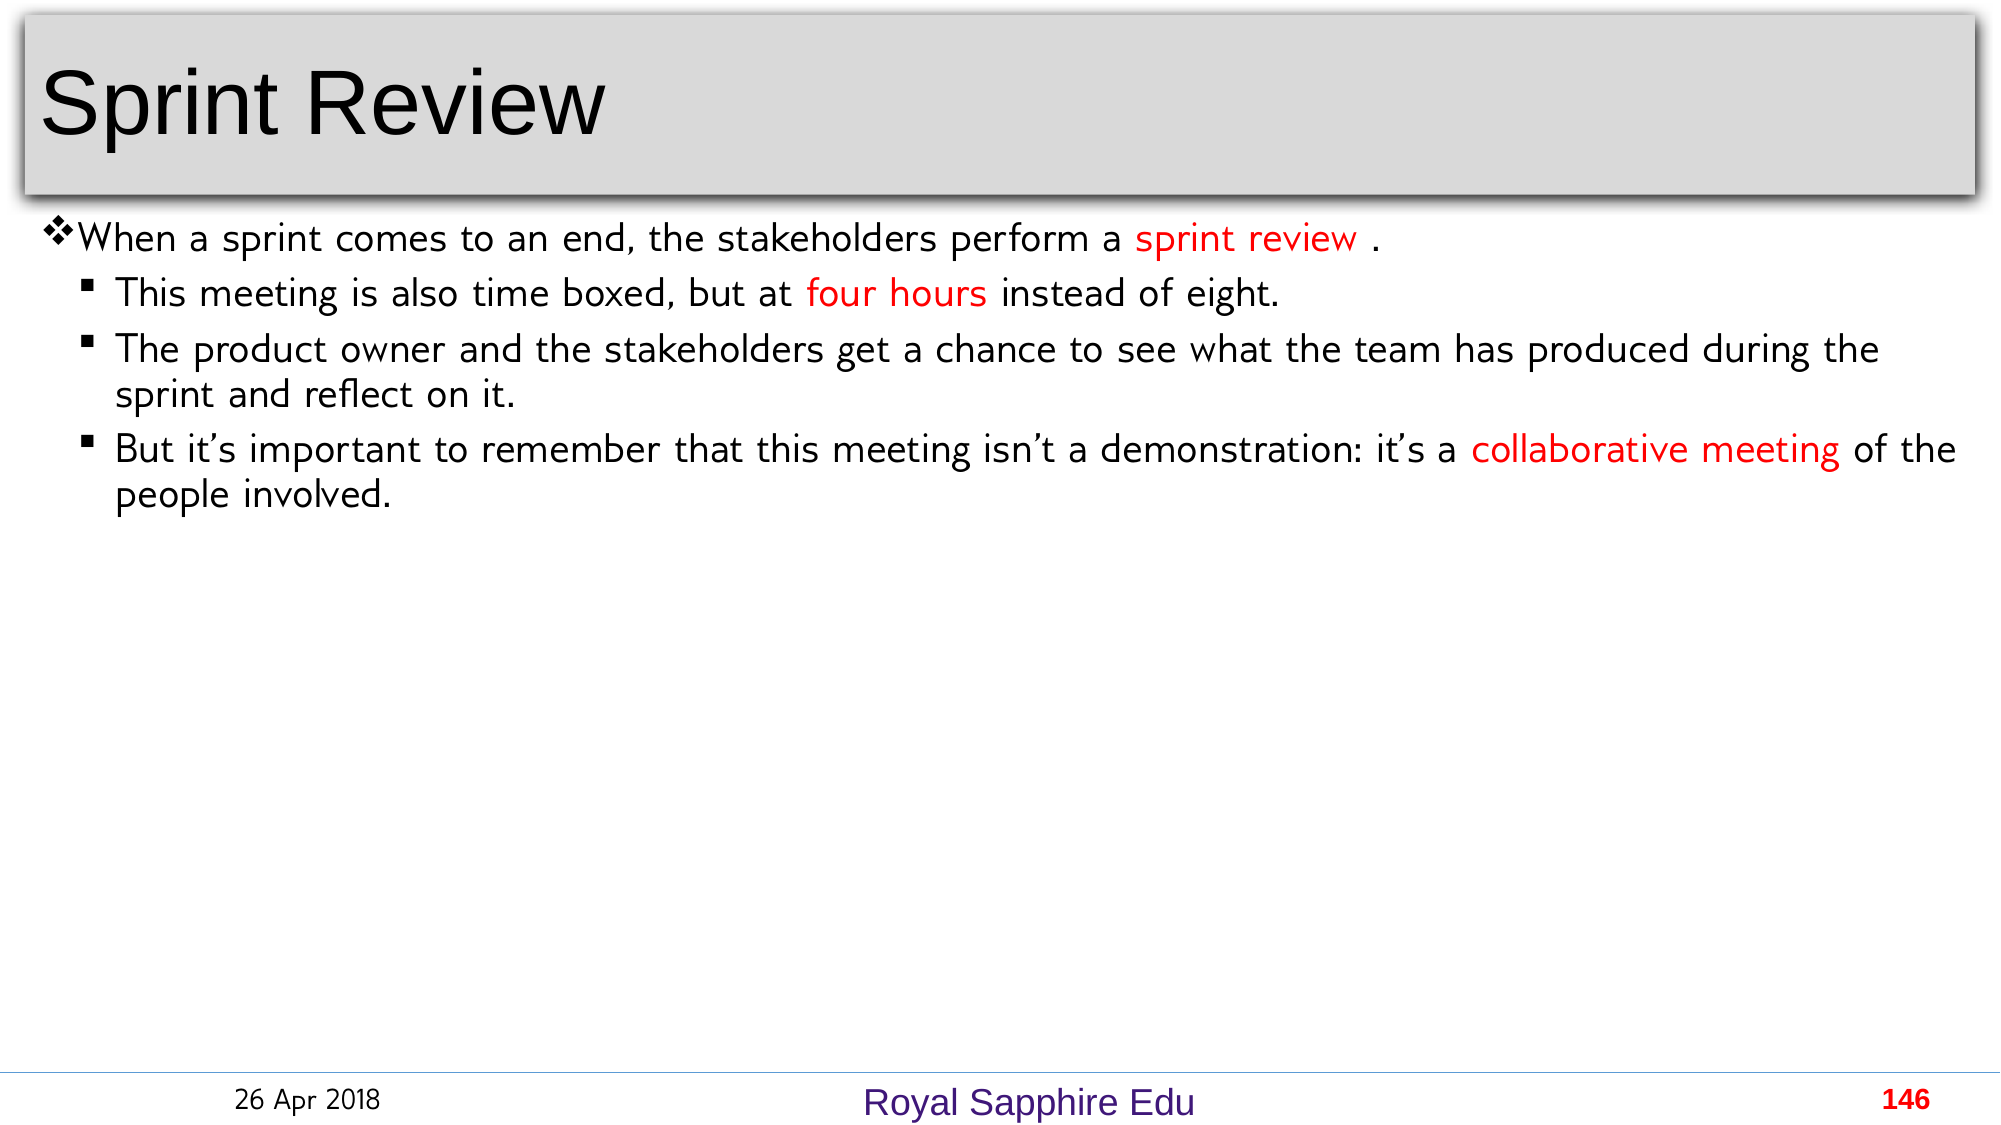

# Sprint Review
When a sprint comes to an end, the stakeholders perform a sprint review .
This meeting is also time boxed, but at four hours instead of eight.
The product owner and the stakeholders get a chance to see what the team has produced during the sprint and reflect on it.
But it’s important to remember that this meeting isn’t a demonstration: it’s a collaborative meeting of the people involved.
26 Apr 2018
146